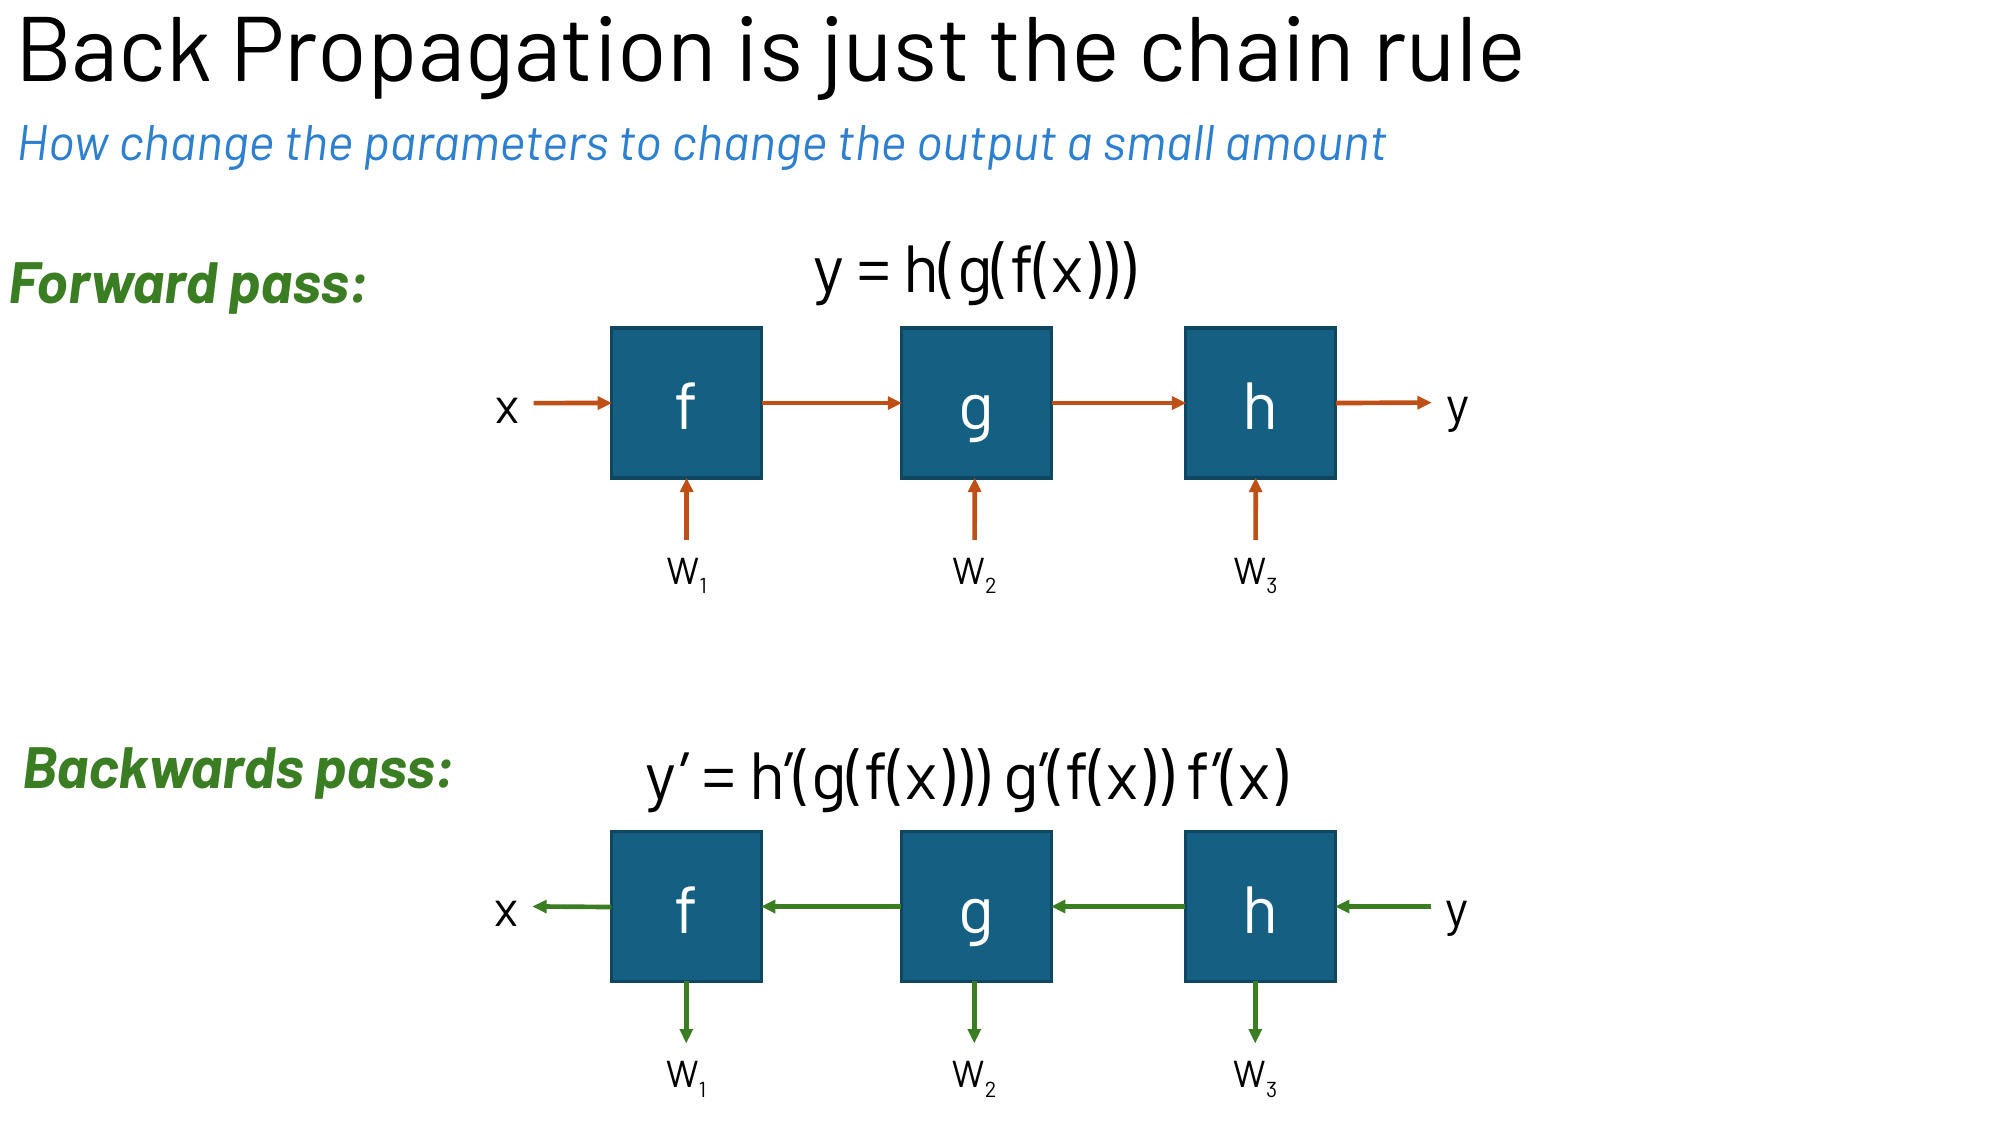

# Back Propagation is just the chain rule
 How change the parameters to change the output a small amount
y = h(g(f(x)))
f
g
h
y
x
W1
W2
W3
Forward pass:
Backwards pass:
y’ = h’(g(f(x))) g’(f(x)) f’(x)
f
g
h
y
x
W1
W2
W3